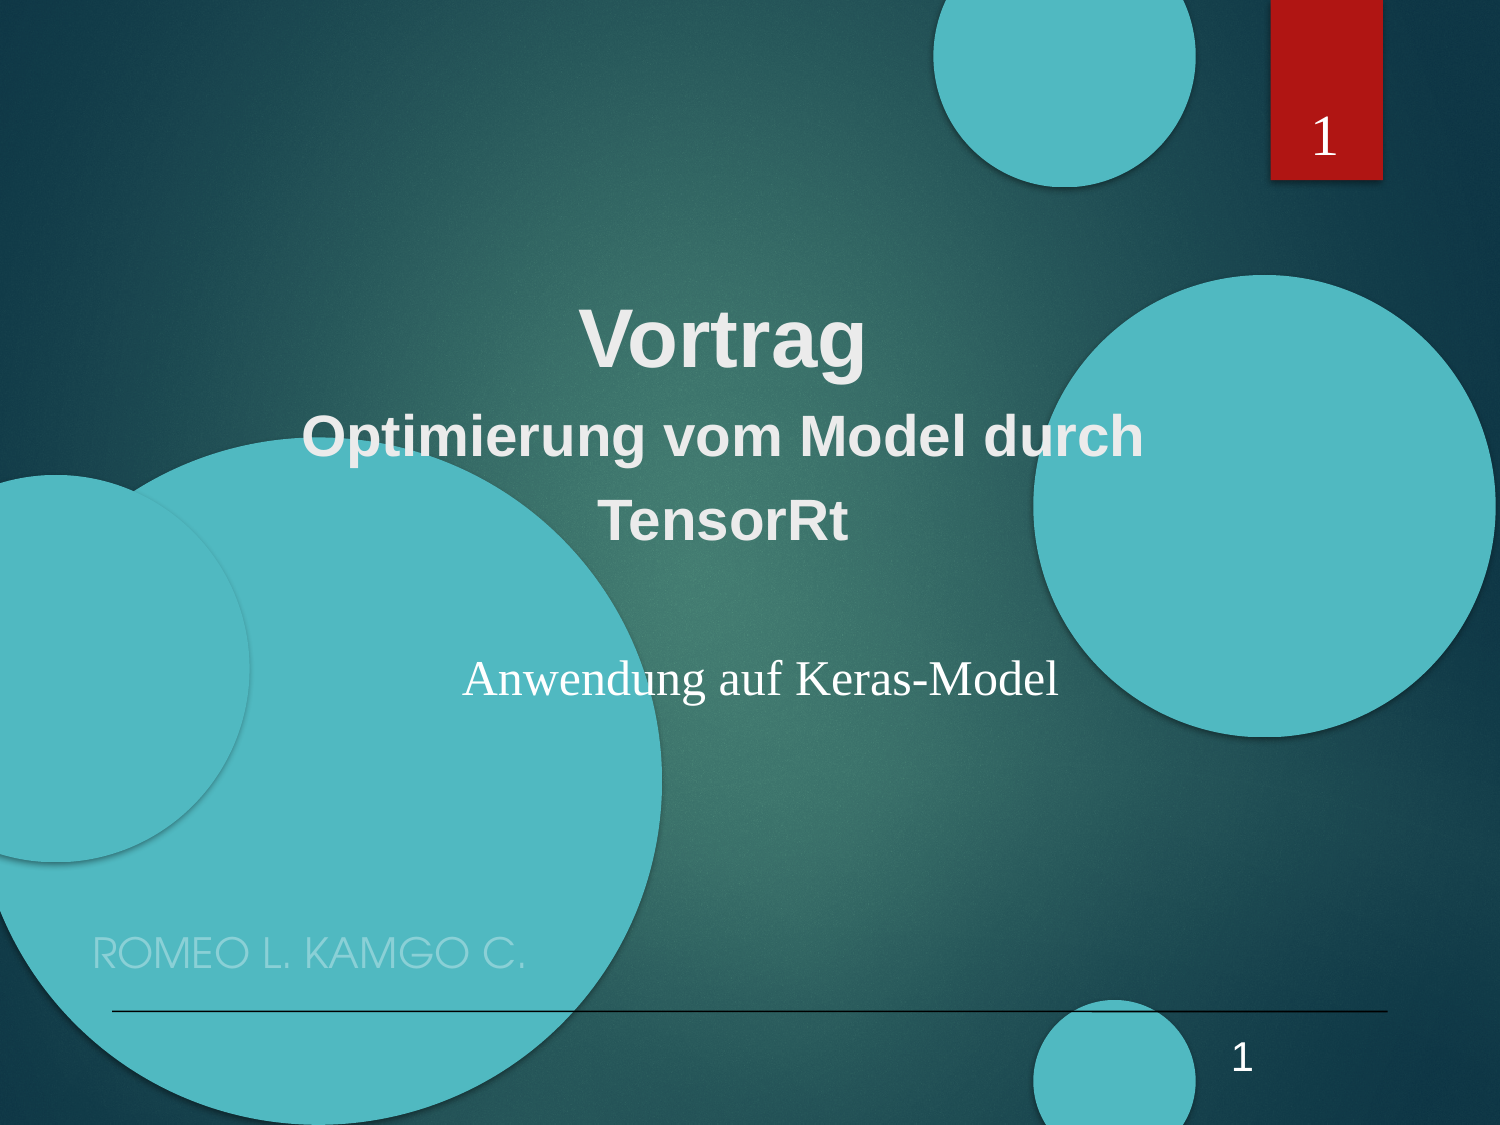

1
Vortrag
Optimierung vom Model durch TensorRt
Anwendung auf Keras-Model
Romeo L. Kamgo C.